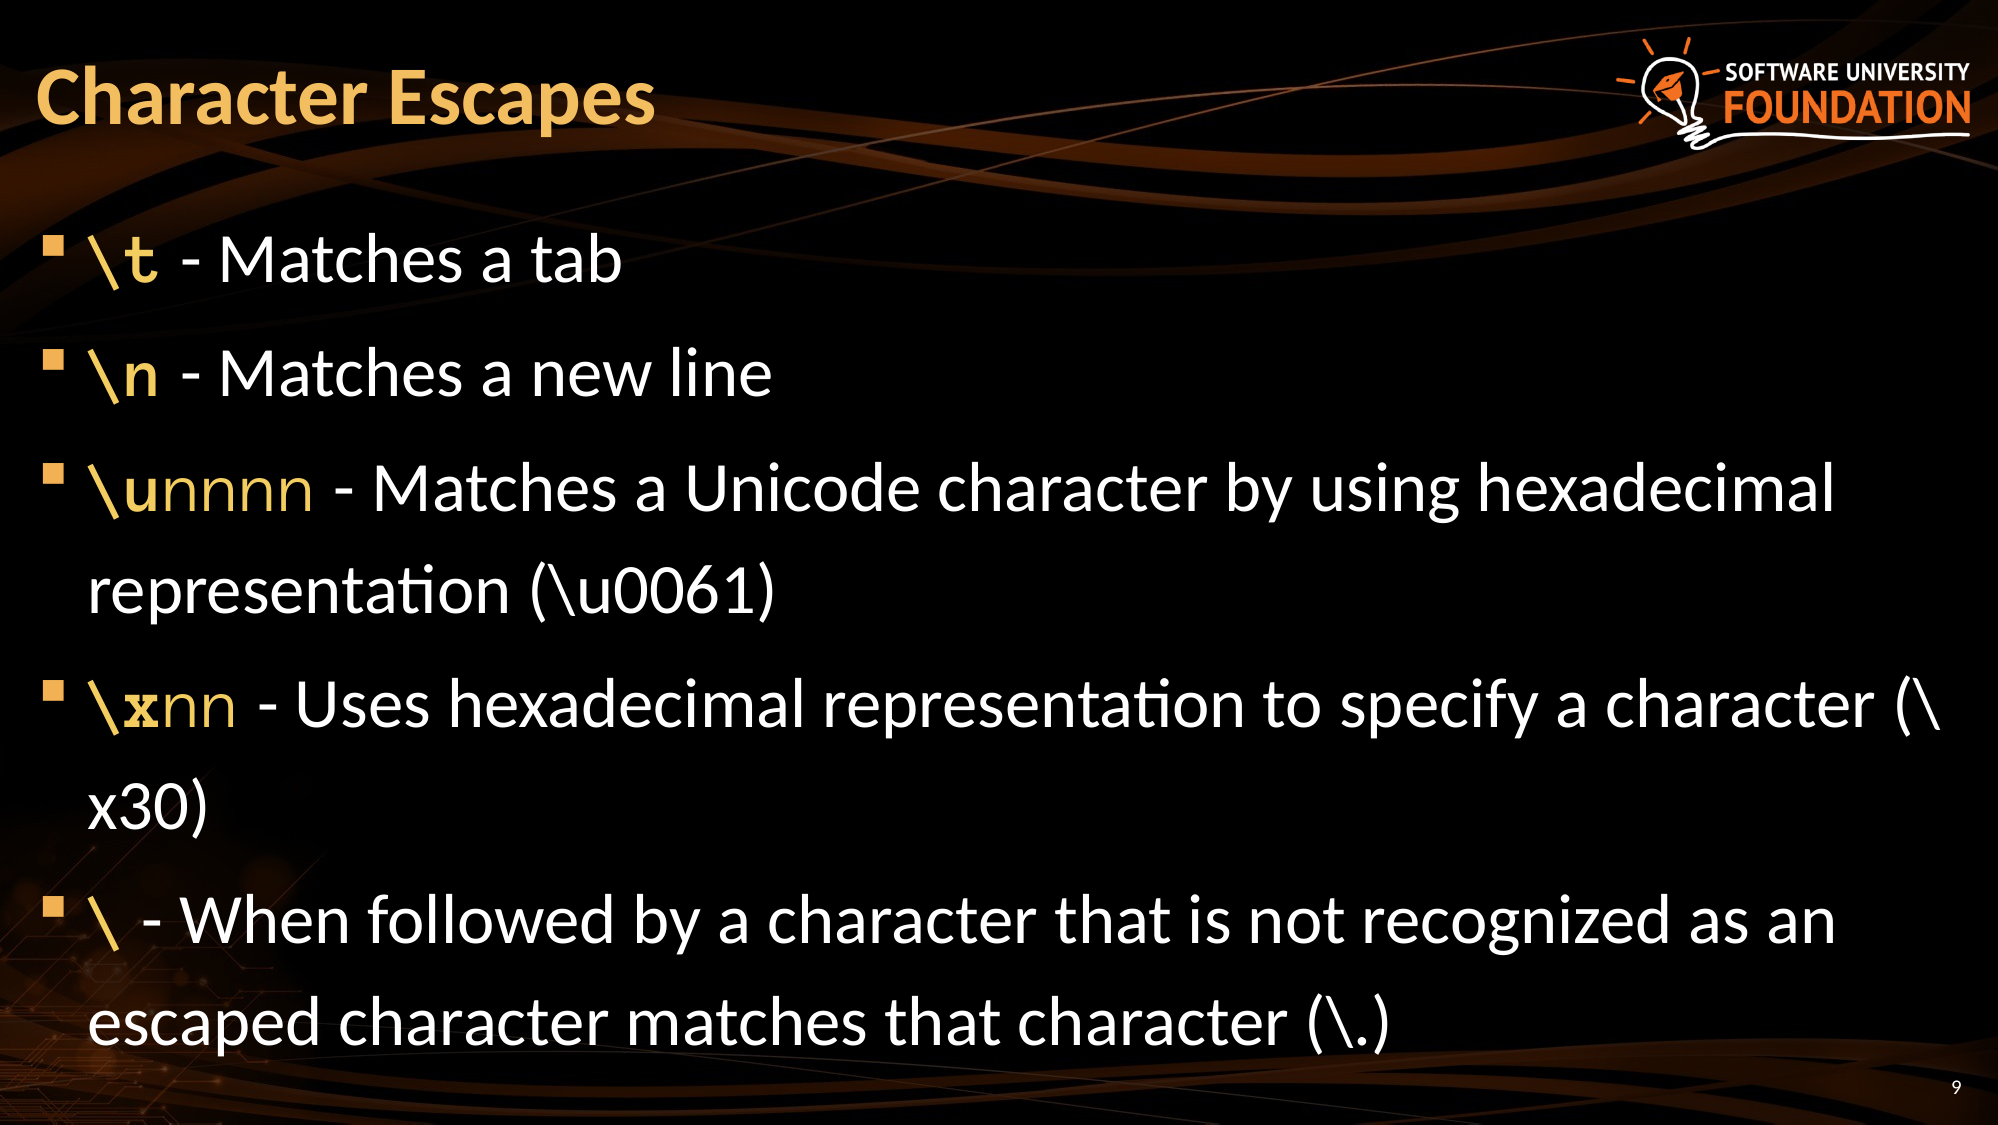

# Character Escapes
\t - Matches a tab
\n - Matches a new line
\unnnn - Matches a Unicode character by using hexadecimal representation (\u0061)
\xnn - Uses hexadecimal representation to specify a character (\x30)
\ - When followed by a character that is not recognized as an escaped character matches that character (\.)
9